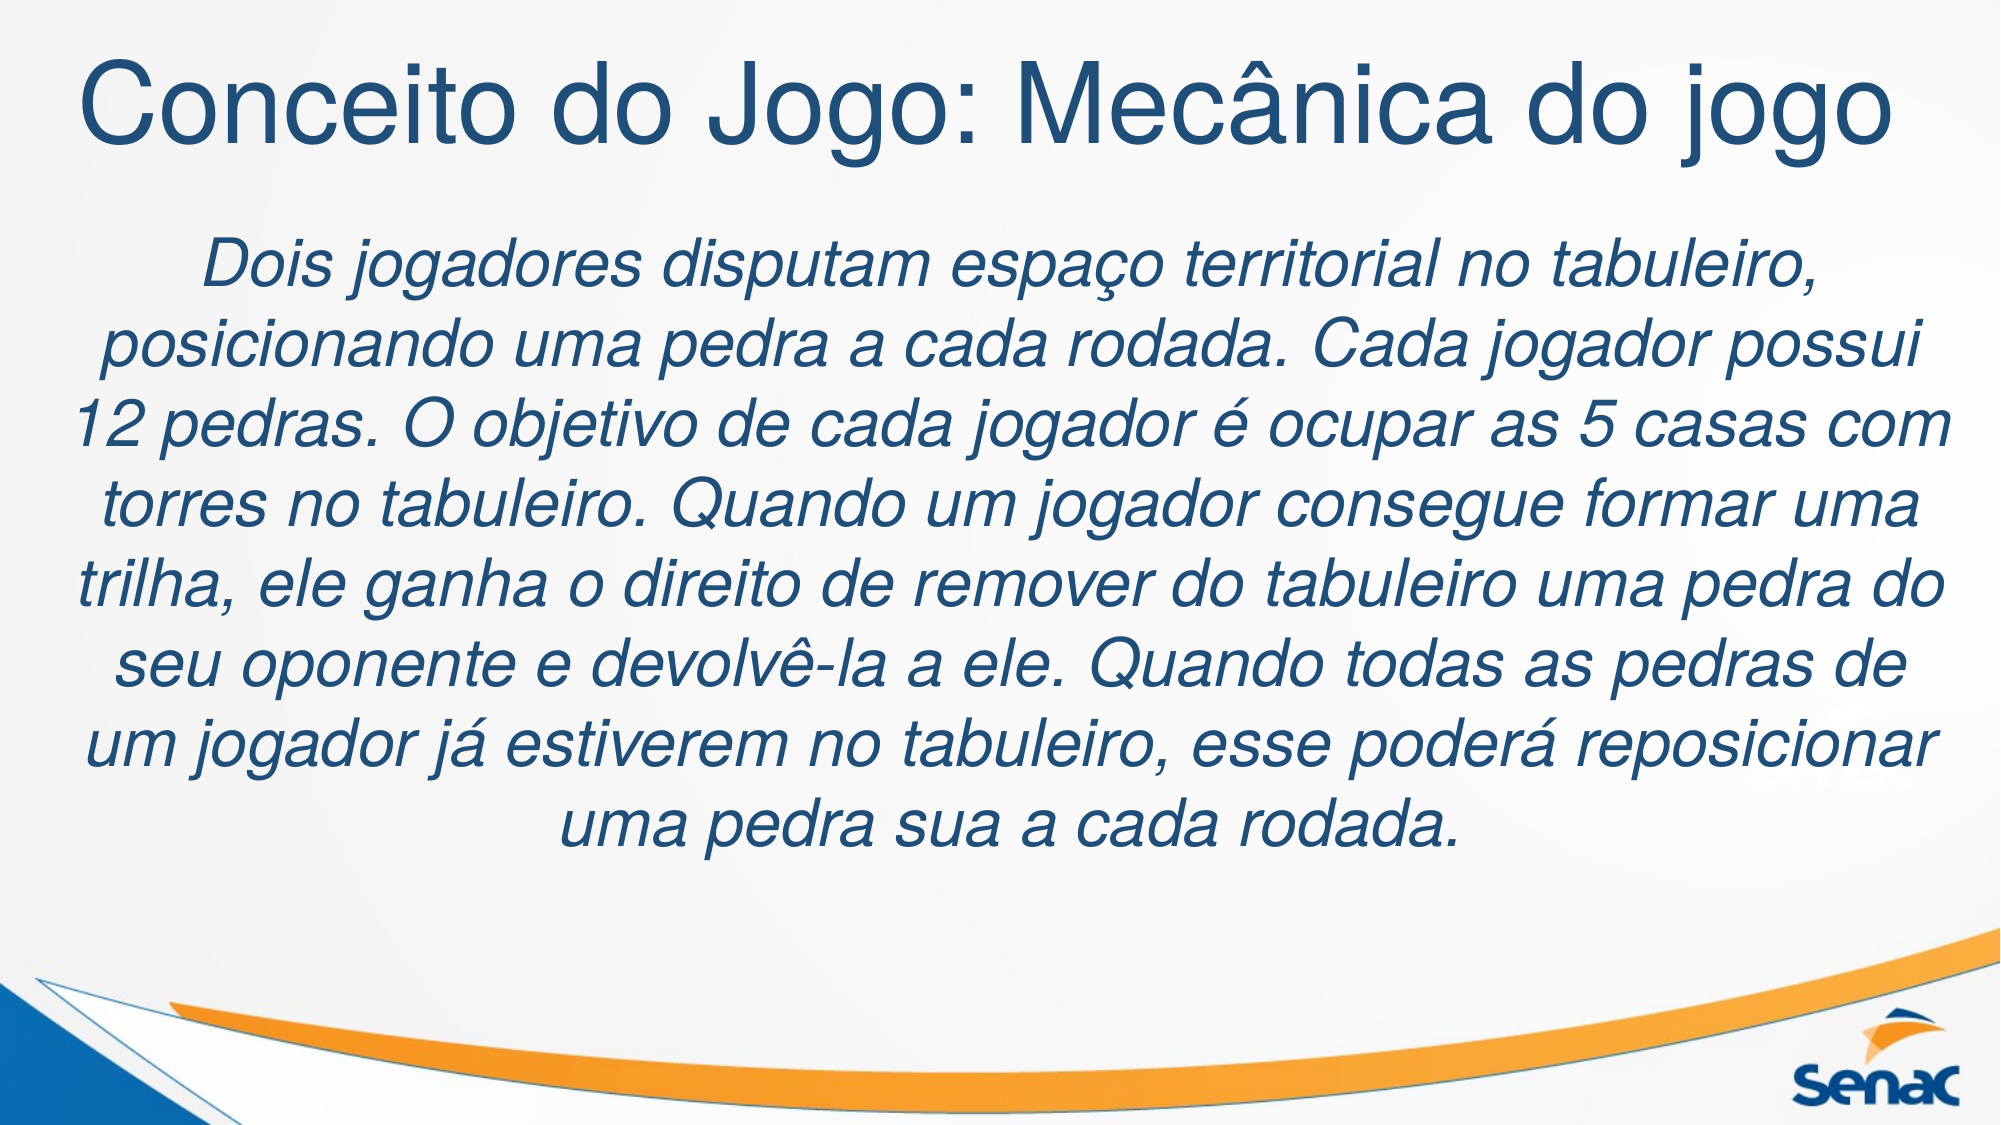

# Conceito do Jogo: Mecânica do jogo
Dois jogadores disputam espaço territorial no tabuleiro, posicionando uma pedra a cada rodada. Cada jogador possui 12 pedras. O objetivo de cada jogador é ocupar as 5 casas com torres no tabuleiro. Quando um jogador consegue formar uma trilha, ele ganha o direito de remover do tabuleiro uma pedra do seu oponente e devolvê-la a ele. Quando todas as pedras de um jogador já estiverem no tabuleiro, esse poderá reposicionar uma pedra sua a cada rodada.